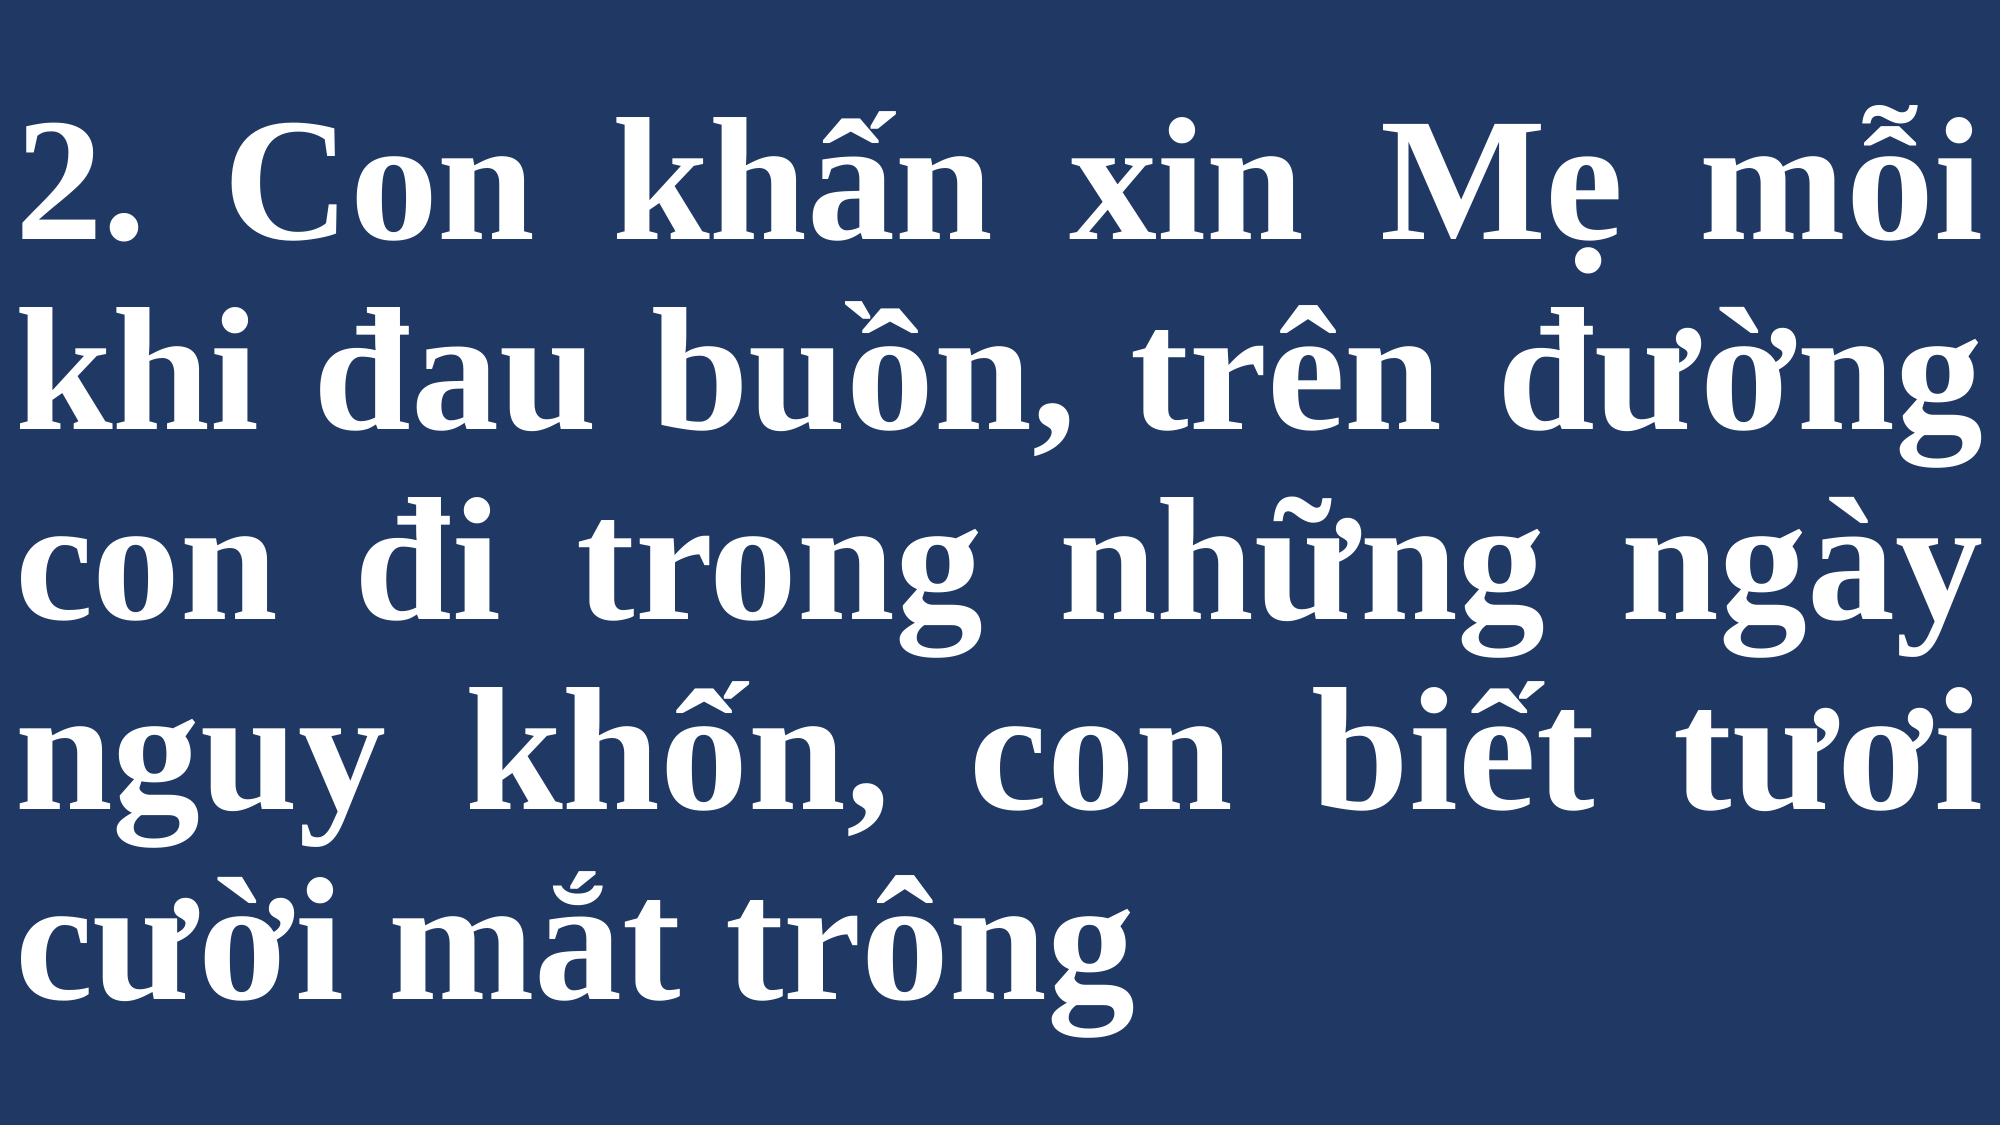

# 2. Con khấn xin Mẹ mỗi khi đau buồn, trên đường con đi trong những ngày nguy khốn, con biết tươi cười mắt trông